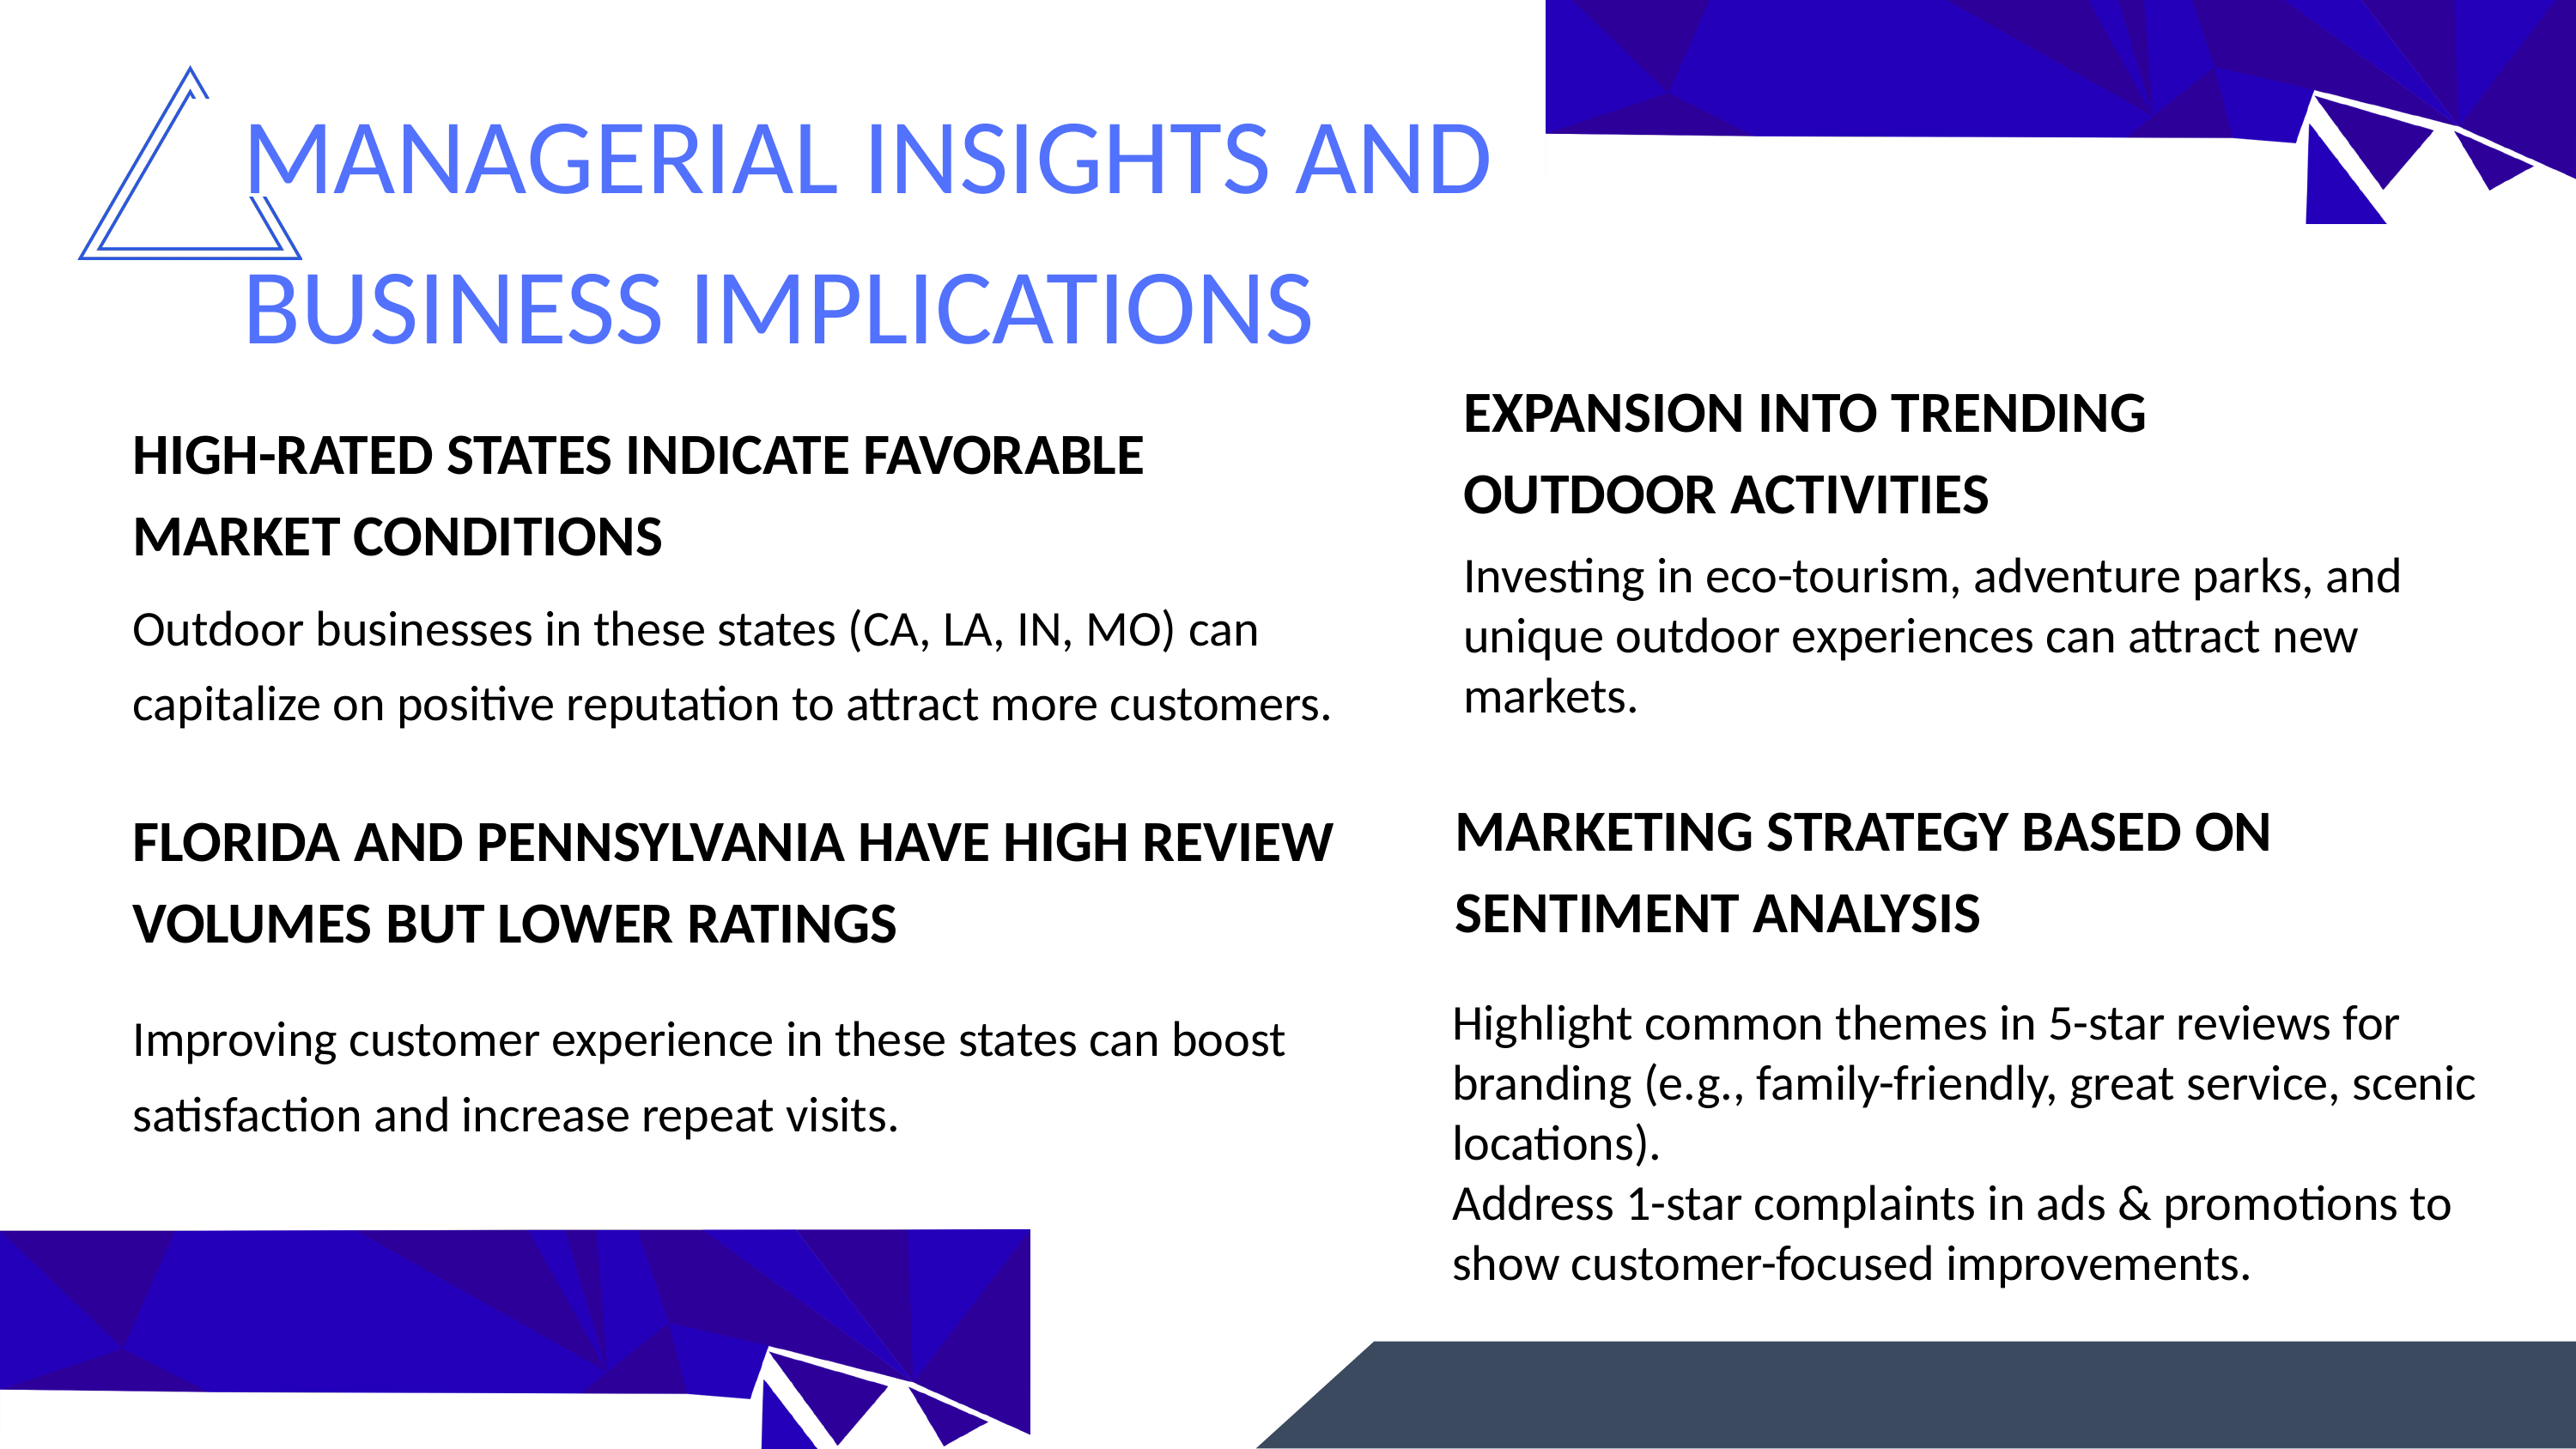

MANAGERIAL INSIGHTS AND BUSINESS IMPLICATIONS

EXPANSION INTO TRENDING OUTDOOR ACTIVITIES
HIGH-RATED STATES INDICATE FAVORABLE MARKET CONDITIONS
Investing in eco-tourism, adventure parks, and unique outdoor experiences can attract new markets.

Outdoor businesses in these states (CA, LA, IN, MO) can capitalize on positive reputation to attract more customers.
MARKETING STRATEGY BASED ON SENTIMENT ANALYSIS
FLORIDA AND PENNSYLVANIA HAVE HIGH REVIEW VOLUMES BUT LOWER RATINGS
Highlight common themes in 5-star reviews for branding (e.g., family-friendly, great service, scenic locations).
Address 1-star complaints in ads & promotions to show customer-focused improvements.
Improving customer experience in these states can boost satisfaction and increase repeat visits.